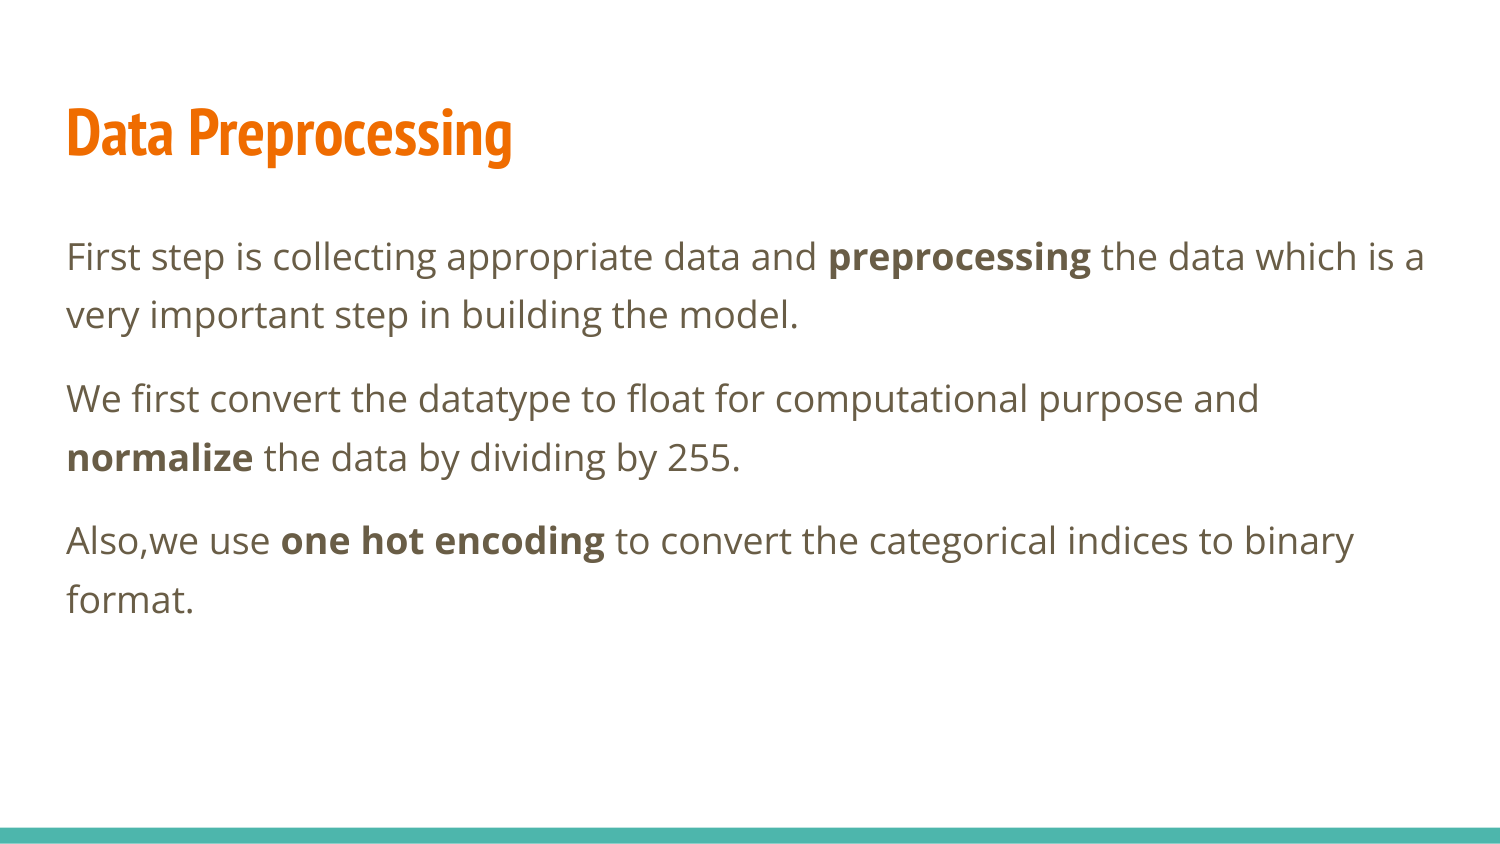

Data Preprocessing
First step is collecting appropriate data and preprocessing the data which is a very important step in building the model.
We first convert the datatype to float for computational purpose and normalize the data by dividing by 255.
Also,we use one hot encoding to convert the categorical indices to binary format.